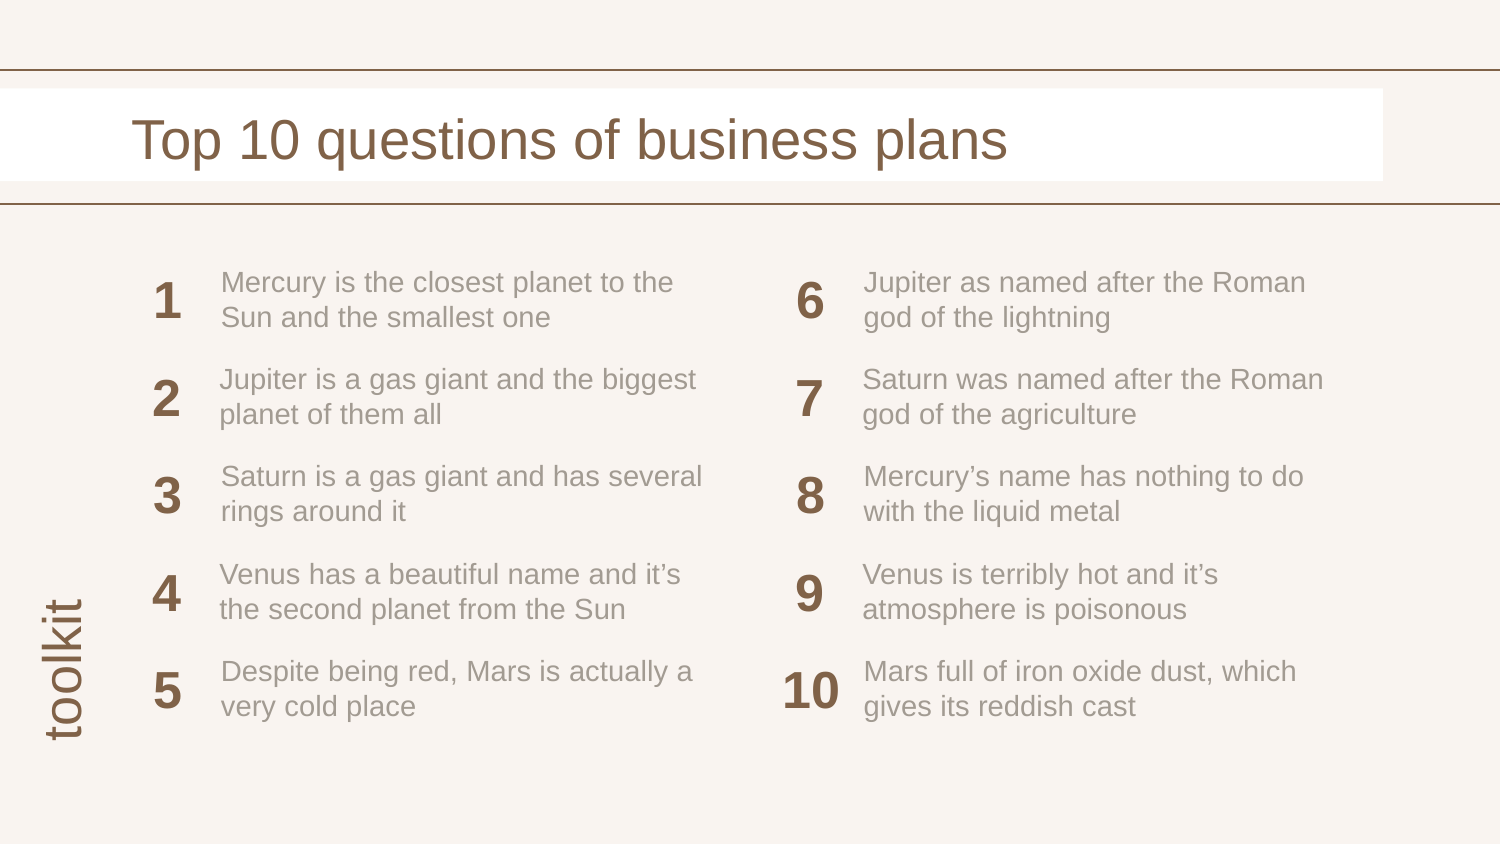

Top 10 questions of business plans
1
Mercury is the closest planet to the Sun and the smallest one
6
Jupiter as named after the Roman god of the lightning
2
Jupiter is a gas giant and the biggest planet of them all
7
Saturn was named after the Roman god of the agriculture
3
Saturn is a gas giant and has several rings around it
8
Mercury’s name has nothing to do with the liquid metal
4
Venus has a beautiful name and it’s the second planet from the Sun
9
Venus is terribly hot and it’s atmosphere is poisonous
toolkit
5
Despite being red, Mars is actually a very cold place
10
Mars full of iron oxide dust, which gives its reddish cast